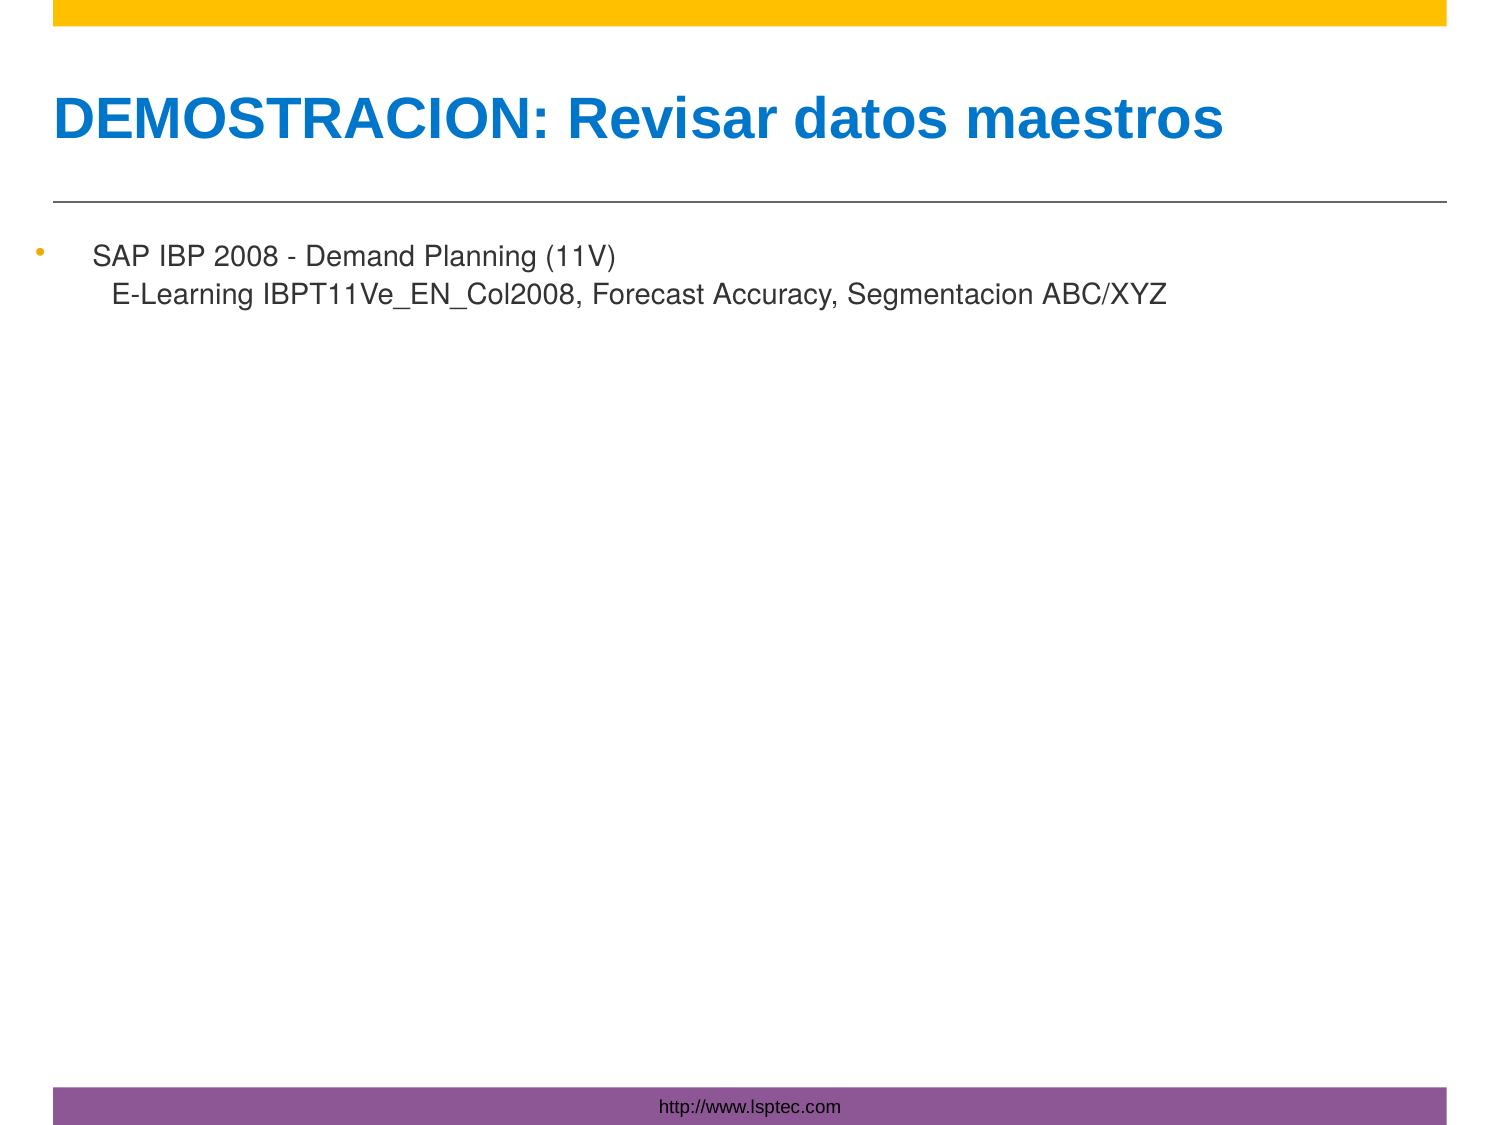

# DEMOSTRACION: Revisar datos maestros
SAP IBP 2008 - Demand Planning (11V)
E-Learning IBPT11Ve_EN_Col2008, Forecast Accuracy, Segmentacion ABC/XYZ